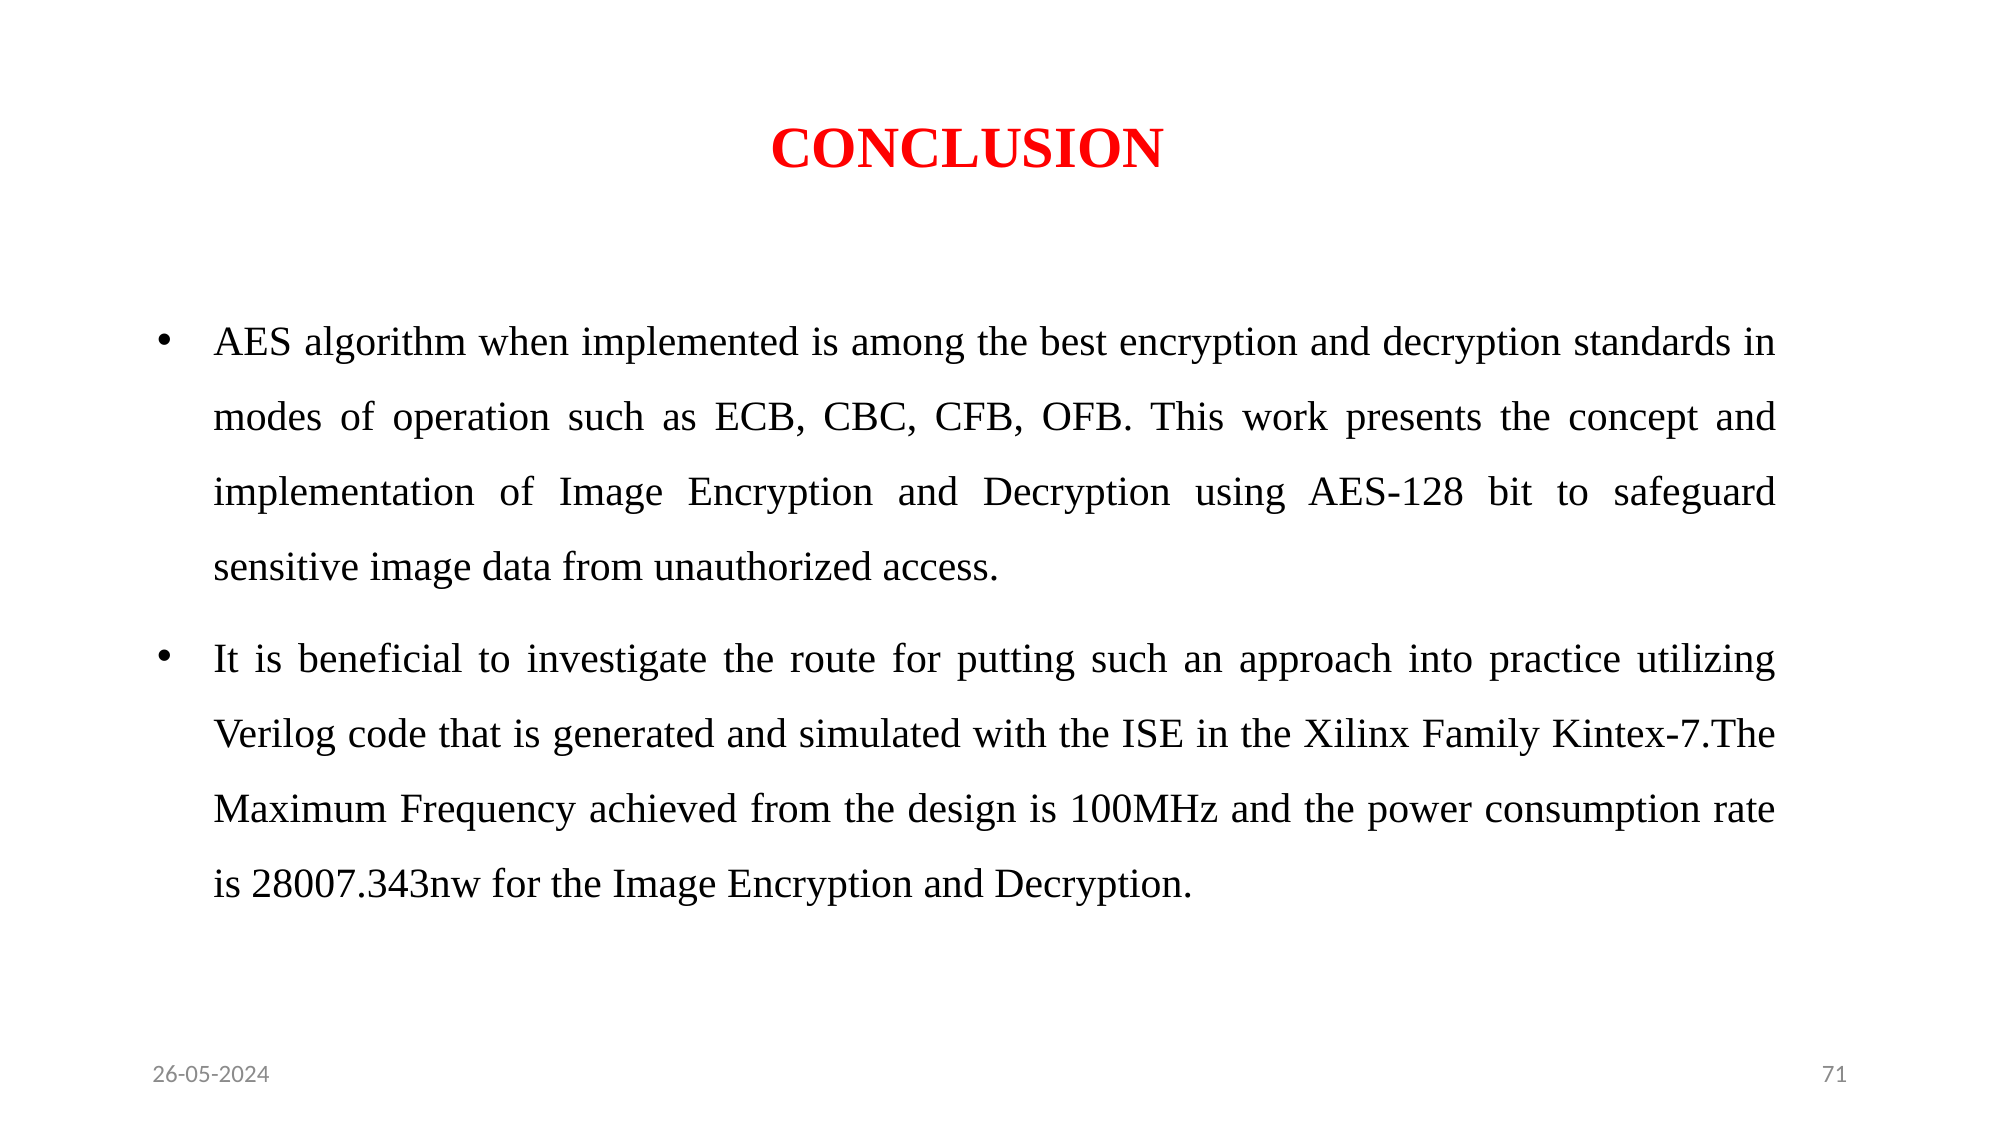

CONCLUSION

AES algorithm when implemented is among the best encryption and decryption standards in modes of operation such as ECB, CBC, CFB, OFB. This work presents the concept and implementation of Image Encryption and Decryption using AES-128 bit to safeguard sensitive image data from unauthorized access.
It is beneficial to investigate the route for putting such an approach into practice utilizing Verilog code that is generated and simulated with the ISE in the Xilinx Family Kintex-7.The Maximum Frequency achieved from the design is 100MHz and the power consumption rate is 28007.343nw for the Image Encryption and Decryption.
26-05-2024
71